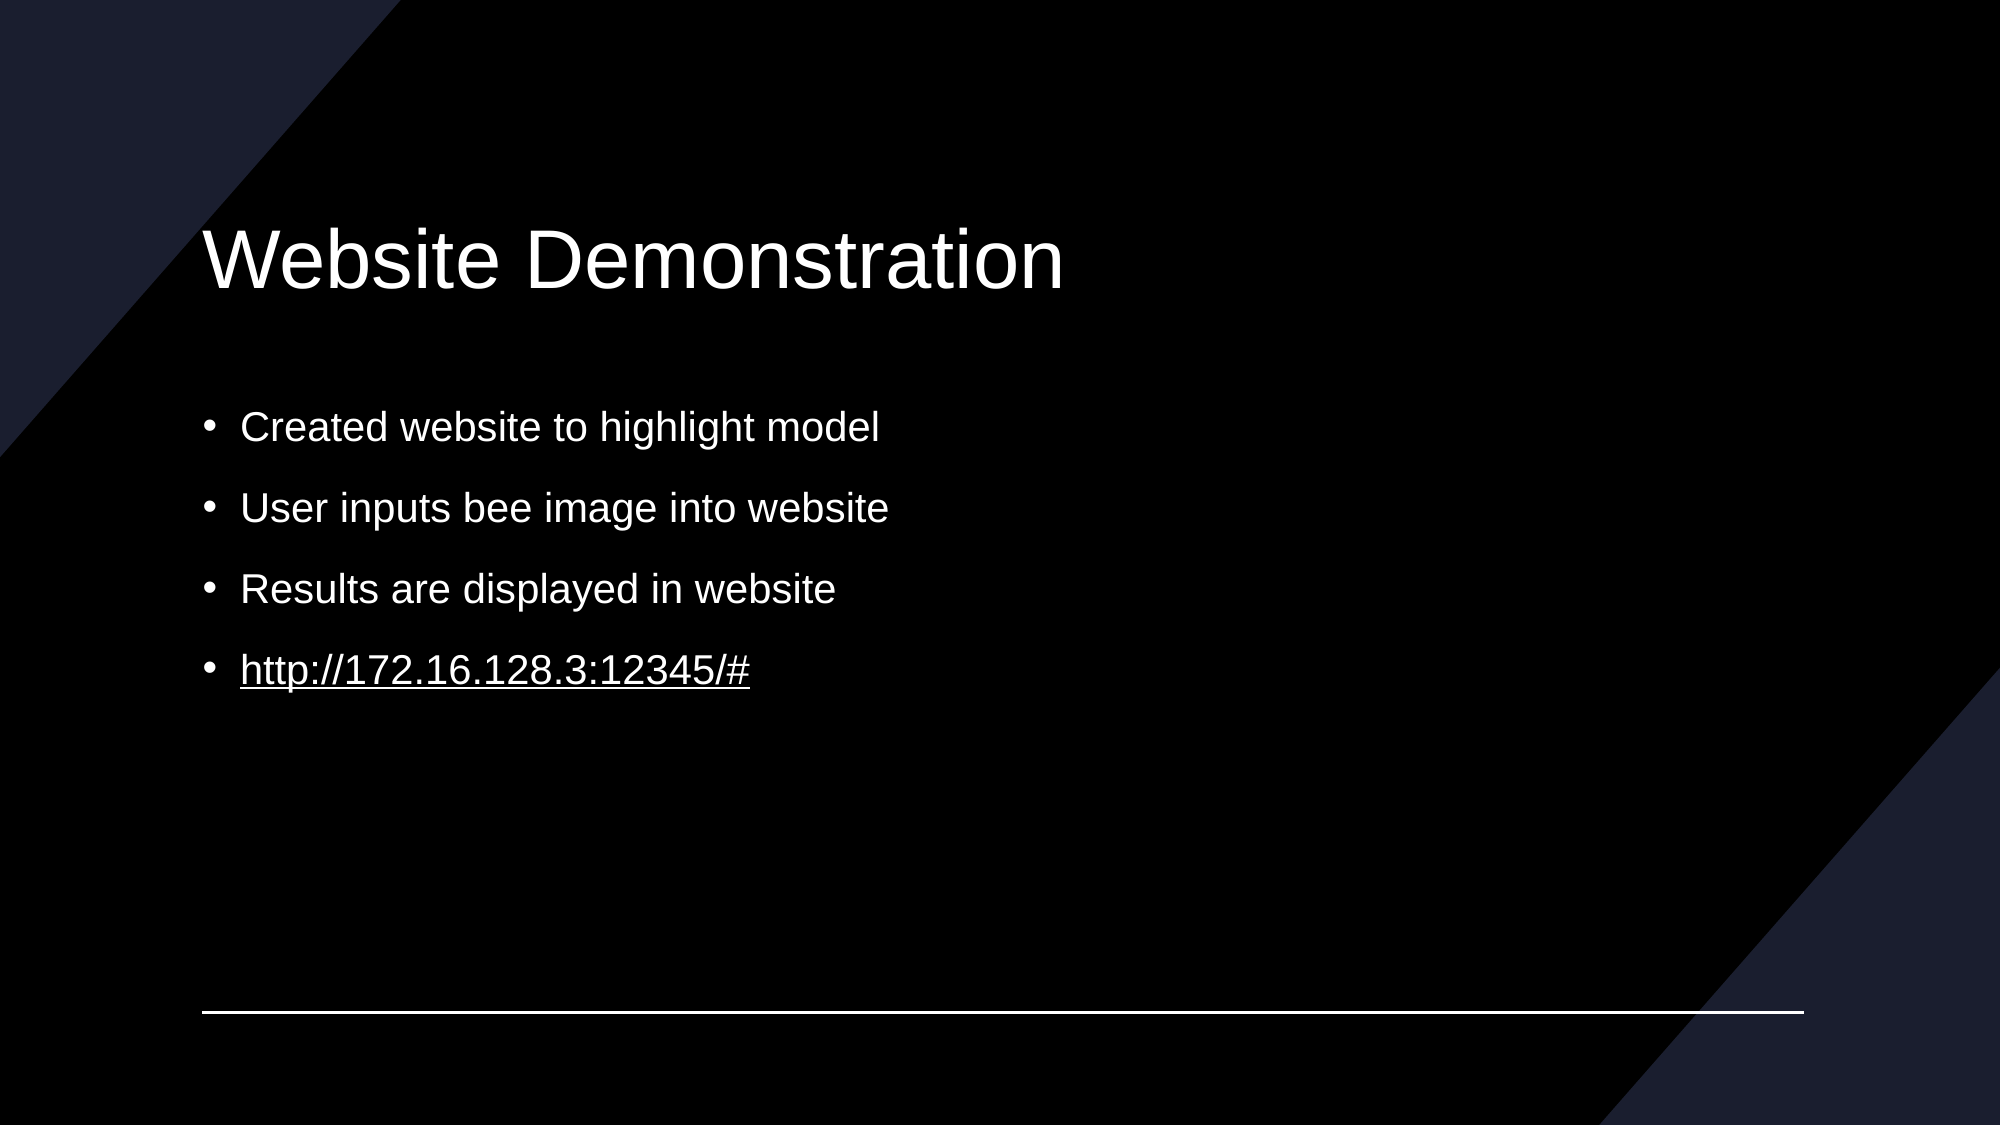

# Website Demonstration
Created website to highlight model
User inputs bee image into website
Results are displayed in website
http://172.16.128.3:12345/#